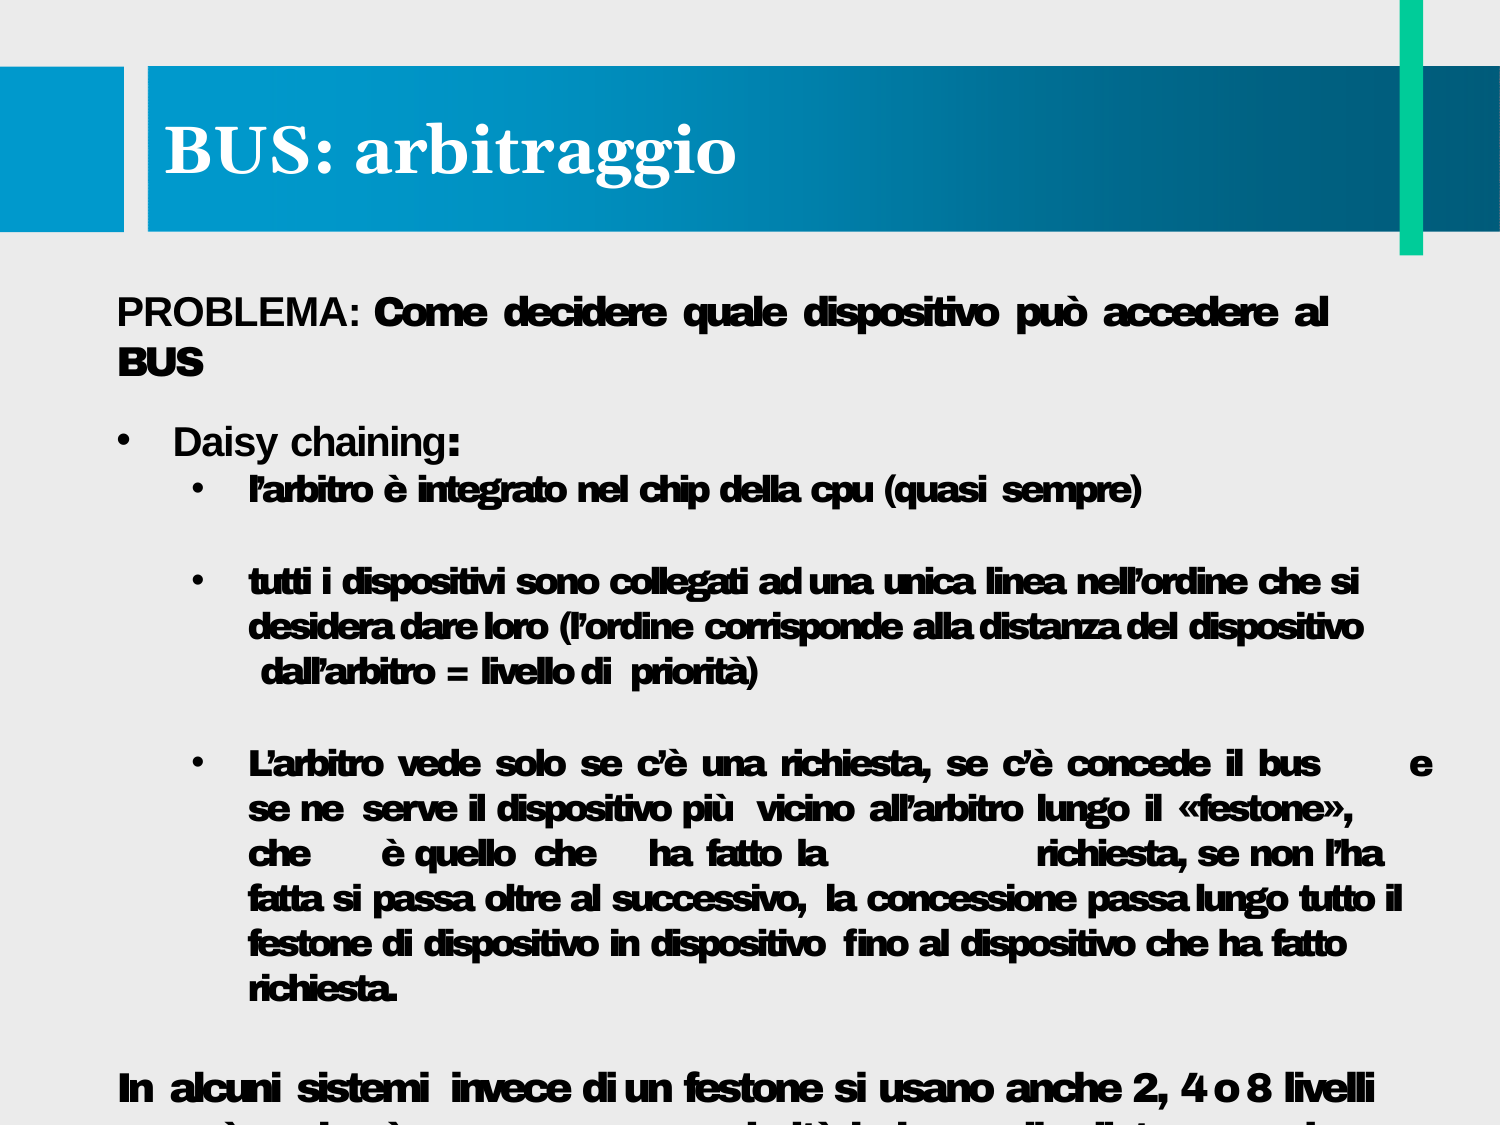

# BUS: arbitraggio

PROBLEMA: Come decidere quale dispositivo può accedere al BUS
Daisy chaining:
l’arbitro è integrato nel chip della cpu (quasi sempre)

tutti i dispositivi sono collegati ad una unica linea nell’ordine che si  desidera dare loro (l’ordine corrisponde alla distanza del dispositivo  dall’arbitro = livello di priorità)

L’arbitro vede solo se c’è una richiesta, se c’è concede il bus	e se ne  serve il dispositivo più  vicino all’arbitro	lungo  il «festone», che	è quello  che	ha fatto la	richiesta, se non l’ha fatta si passa oltre al successivo,  la concessione passa lungo tutto il festone di dispositivo in dispositivo  fino al dispositivo che ha fatto richiesta.

In alcuni	sistemi	invece di un festone si usano anche 2, 4 o 8 livelli e  così	si può assegnare una priorità in base alla distanza e al livello di  priorità del festone.